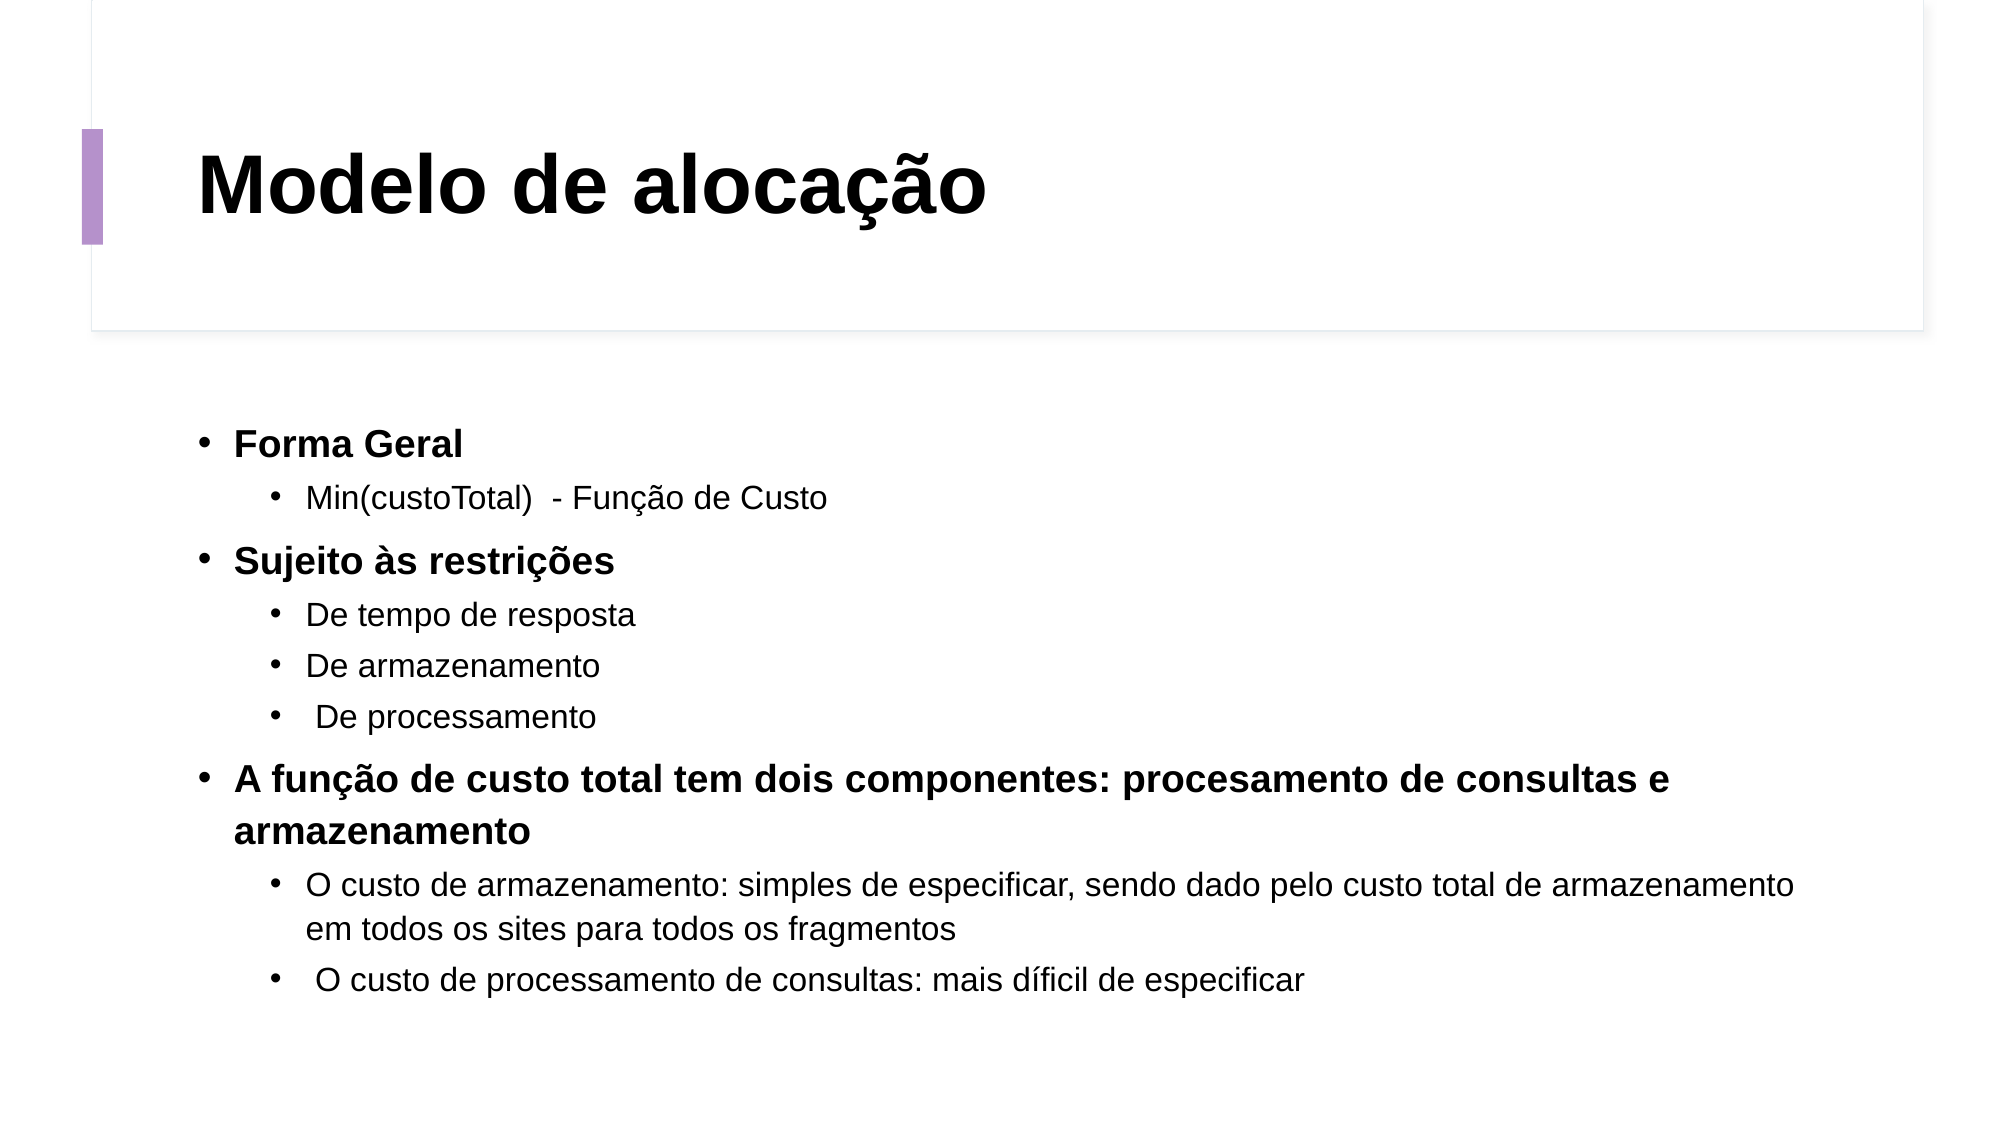

# Modelo de alocação
Forma Geral
Min(custoTotal)  - Função de Custo
Sujeito às restrições
De tempo de resposta
De armazenamento
 De processamento
A função de custo total tem dois componentes: procesamento de consultas e armazenamento
O custo de armazenamento: simples de especificar, sendo dado pelo custo total de armazenamento em todos os sites para todos os fragmentos
 O custo de processamento de consultas: mais díficil de especificar